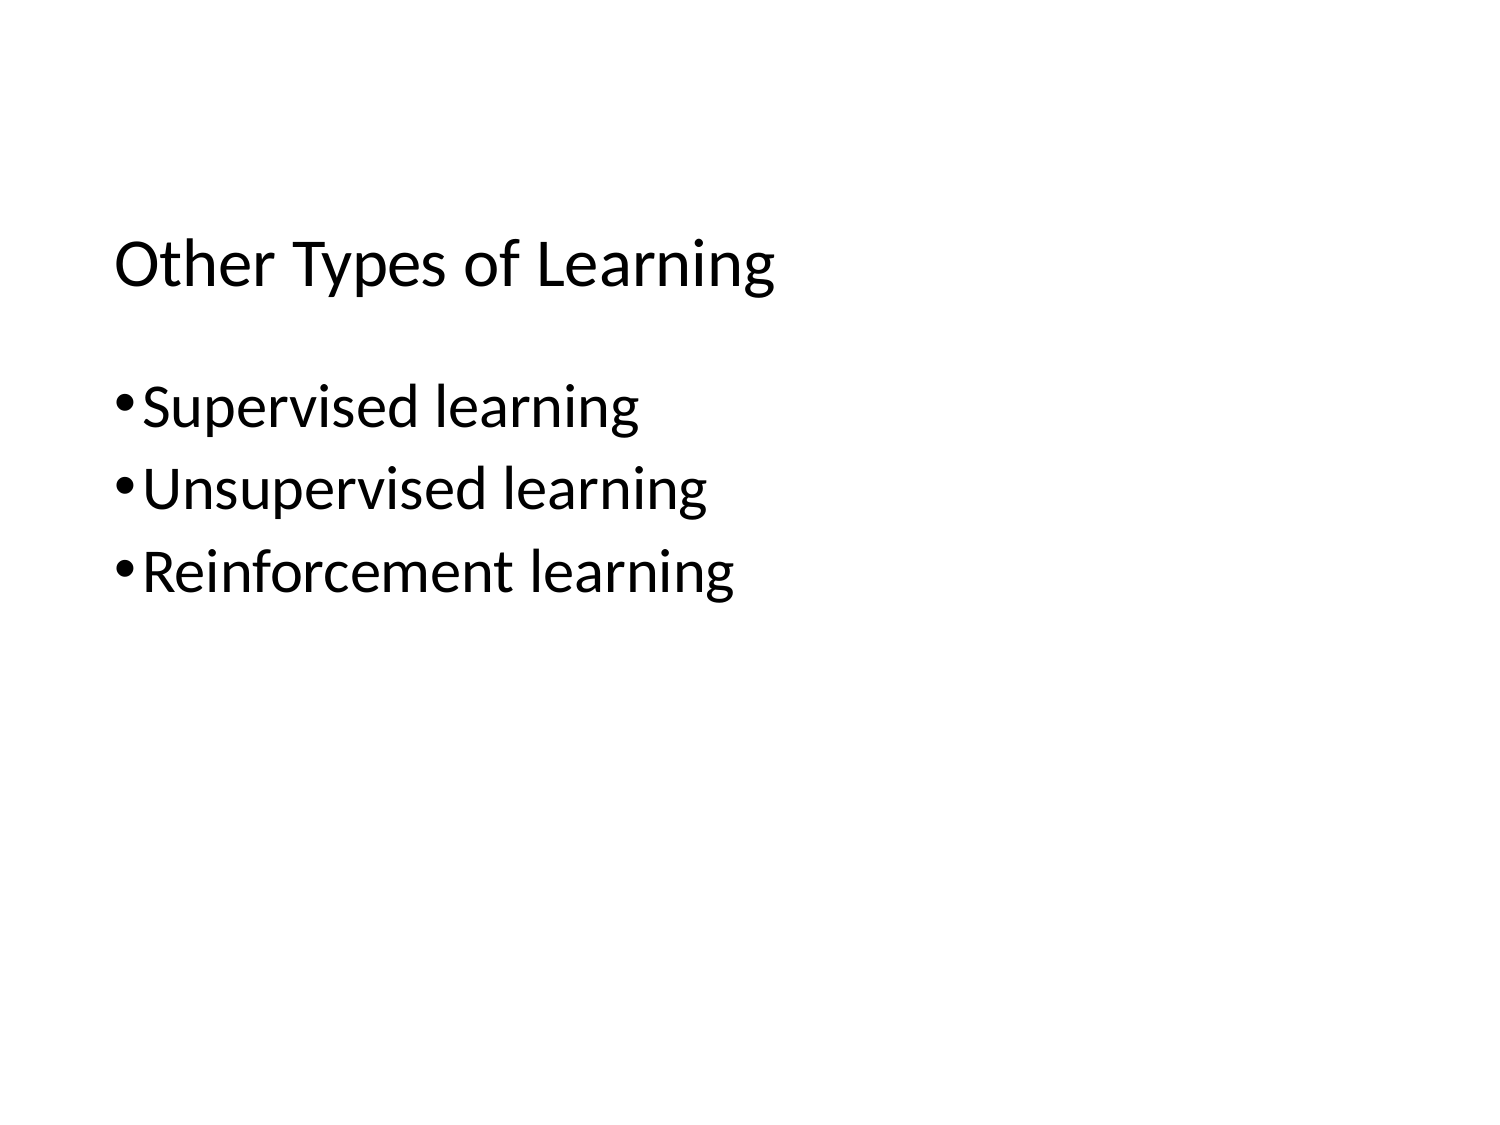

# Other Types of Learning
Supervised learning
Unsupervised learning
Reinforcement learning